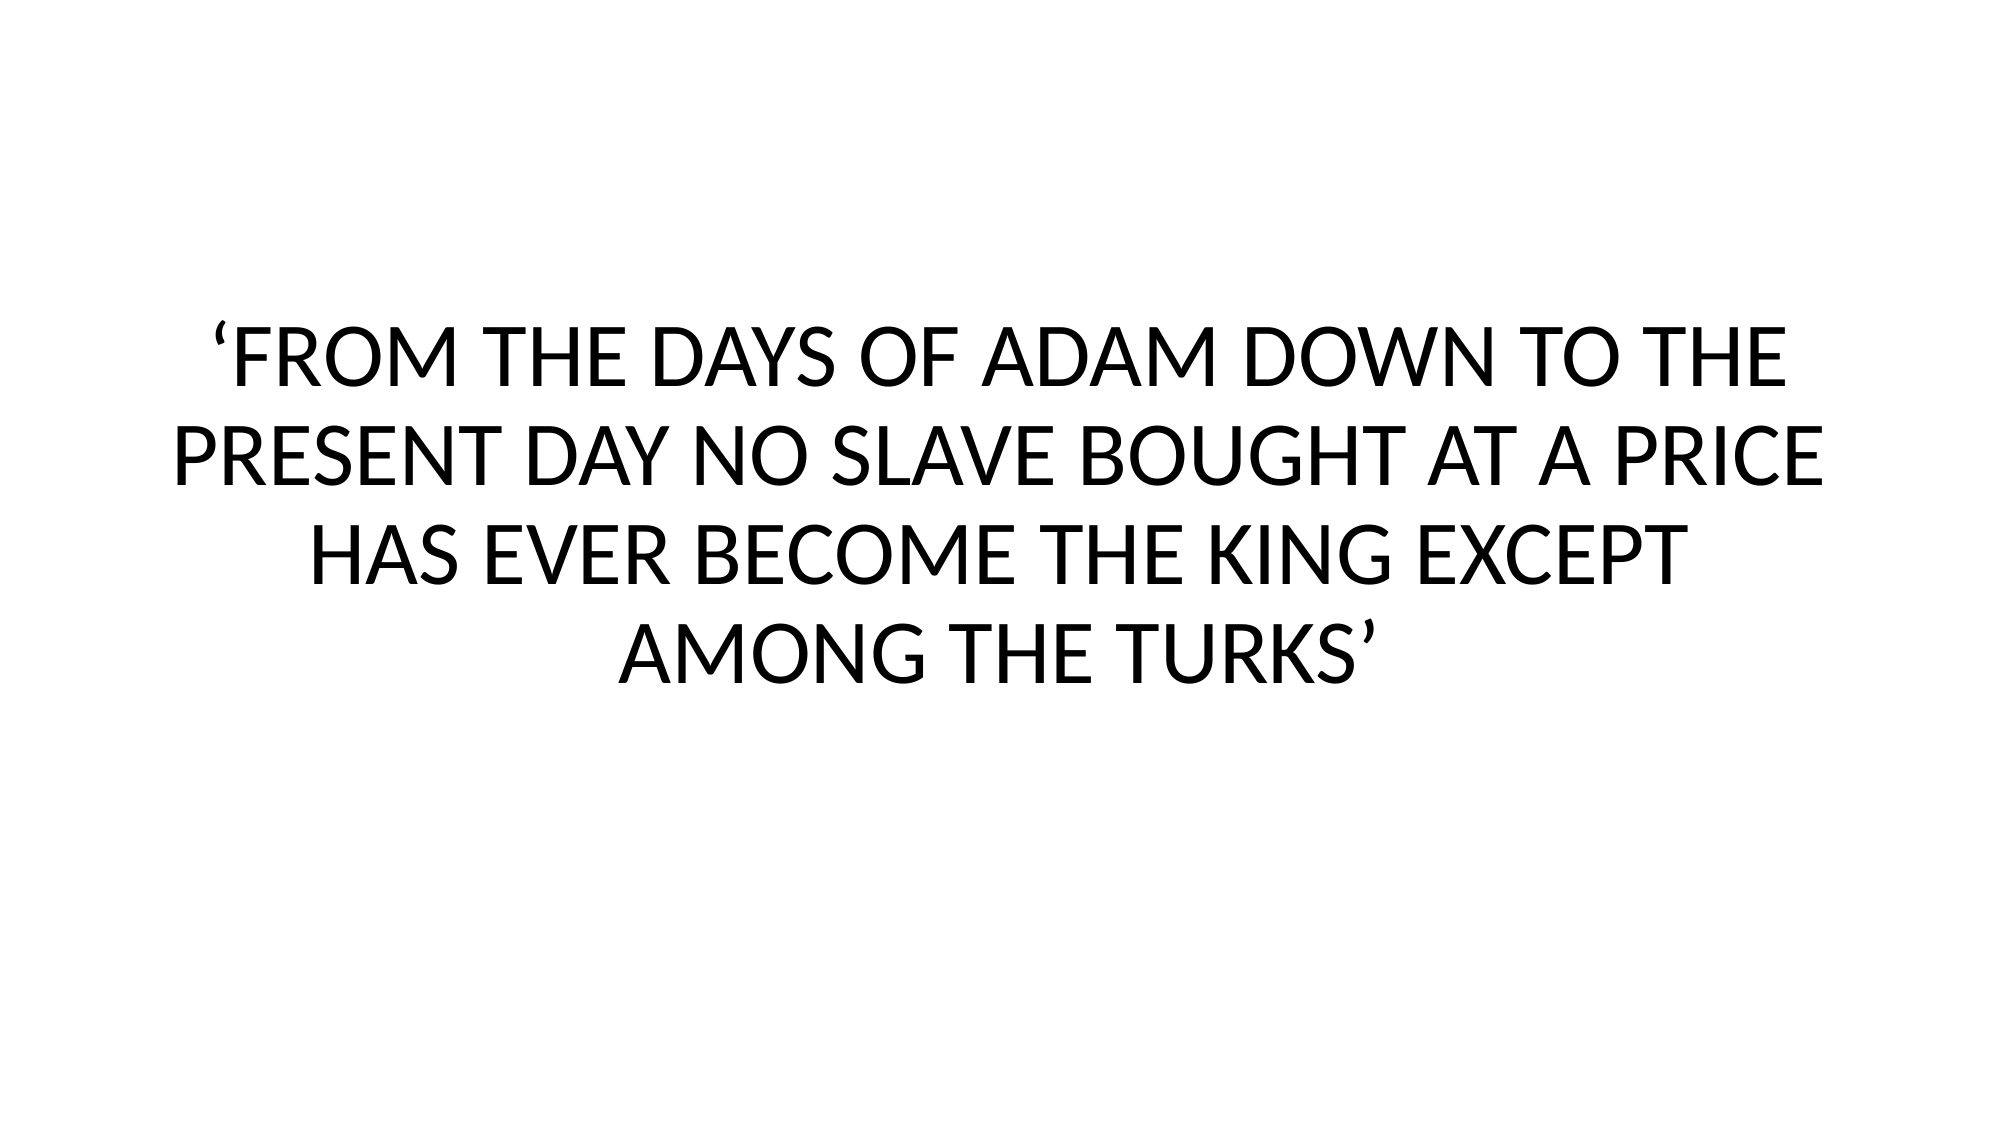

#
‘FROM THE DAYS OF ADAM DOWN TO THE PRESENT DAY NO SLAVE BOUGHT AT A PRICE HAS EVER BECOME THE KING EXCEPT AMONG THE TURKS’